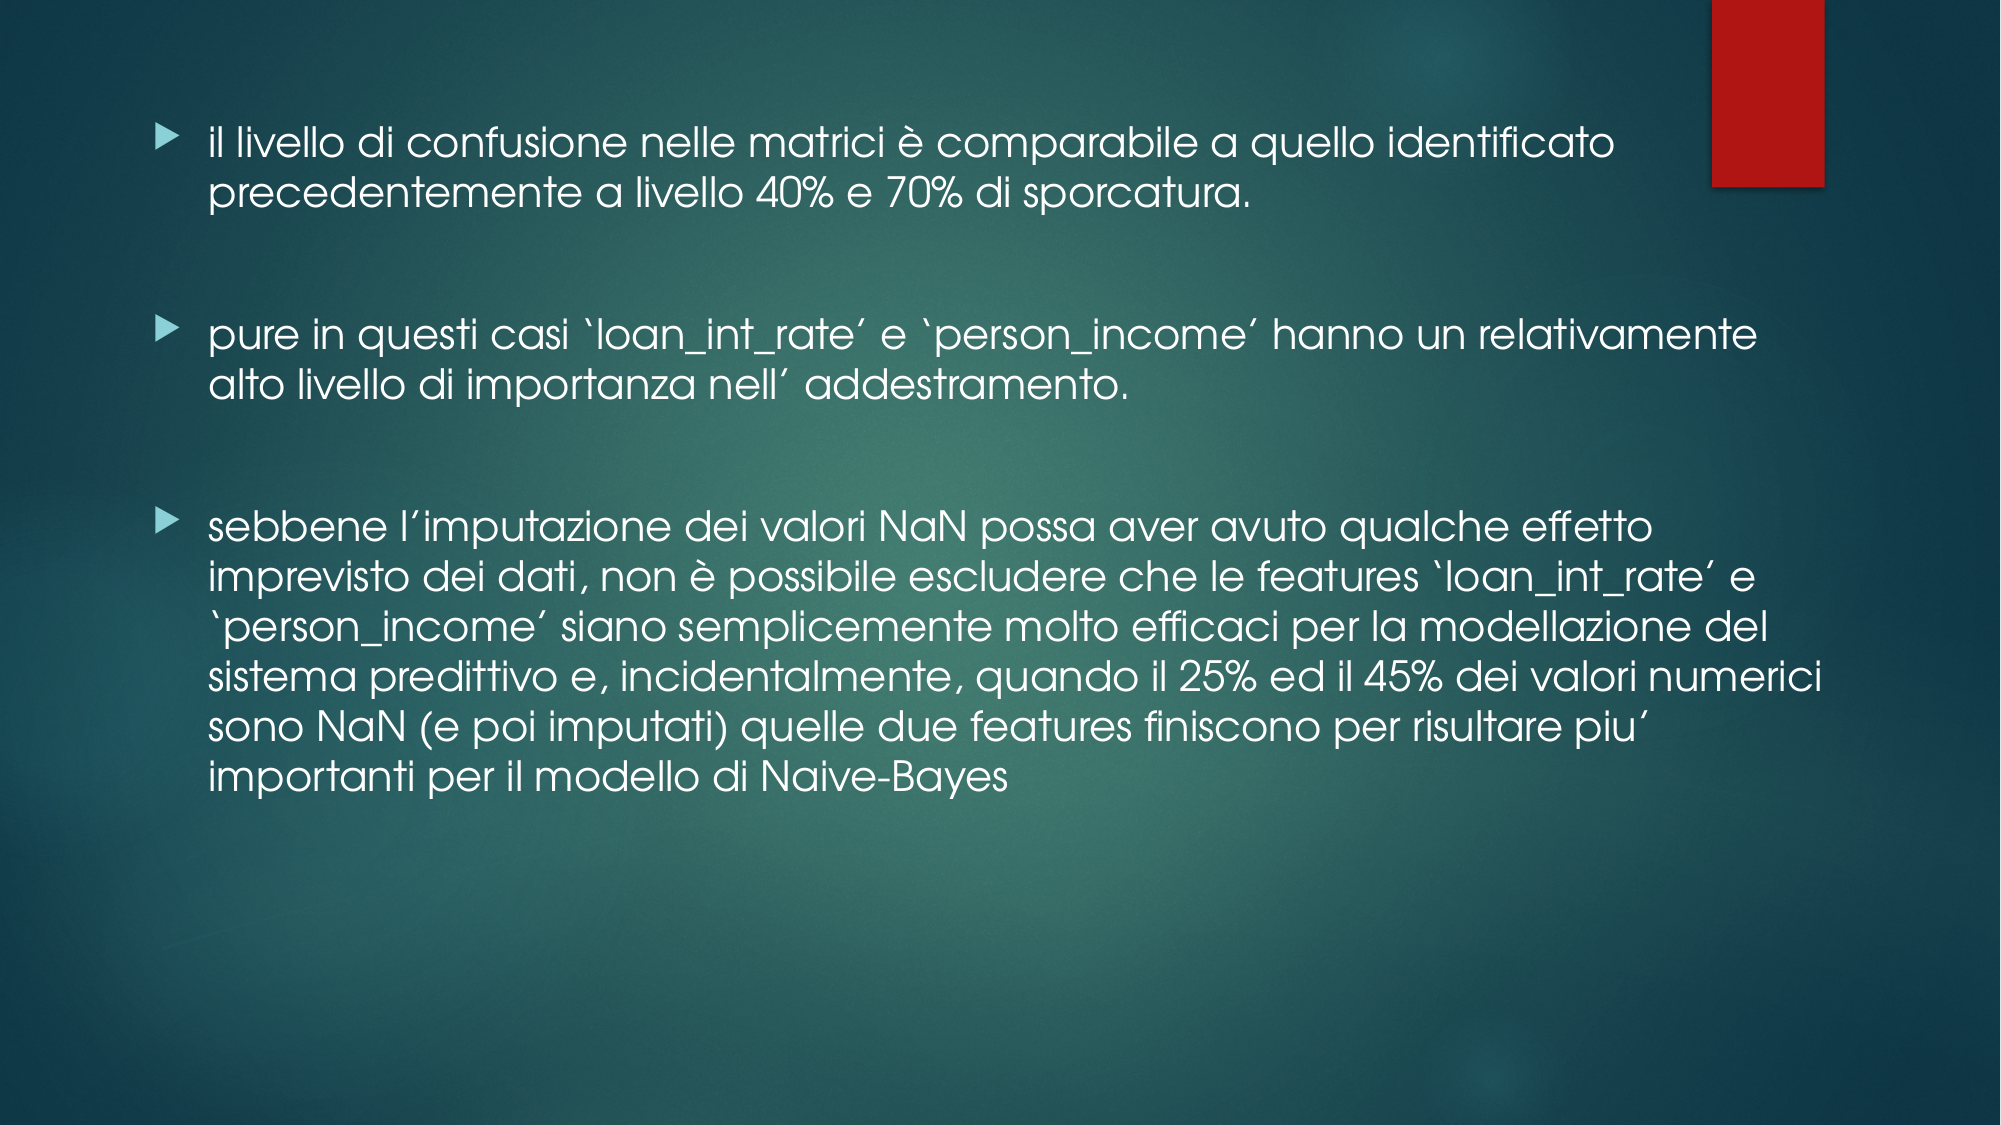

il livello di confusione nelle matrici è comparabile a quello identificato precedentemente a livello 40% e 70% di sporcatura.

pure in questi casi ‘loan_int_rate’ e ‘person_income’ hanno un relativamente alto livello di importanza nell’ addestramento.

sebbene l’imputazione dei valori NaN possa aver avuto qualche effetto imprevisto dei dati, non è possibile escludere che le features ‘loan_int_rate’ e ‘person_income’ siano semplicemente molto efficaci per la modellazione del sistema predittivo e, incidentalmente, quando il 25% ed il 45% dei valori numerici sono NaN (e poi imputati) quelle due features finiscono per risultare piu’ importanti per il modello di Naive-Bayes